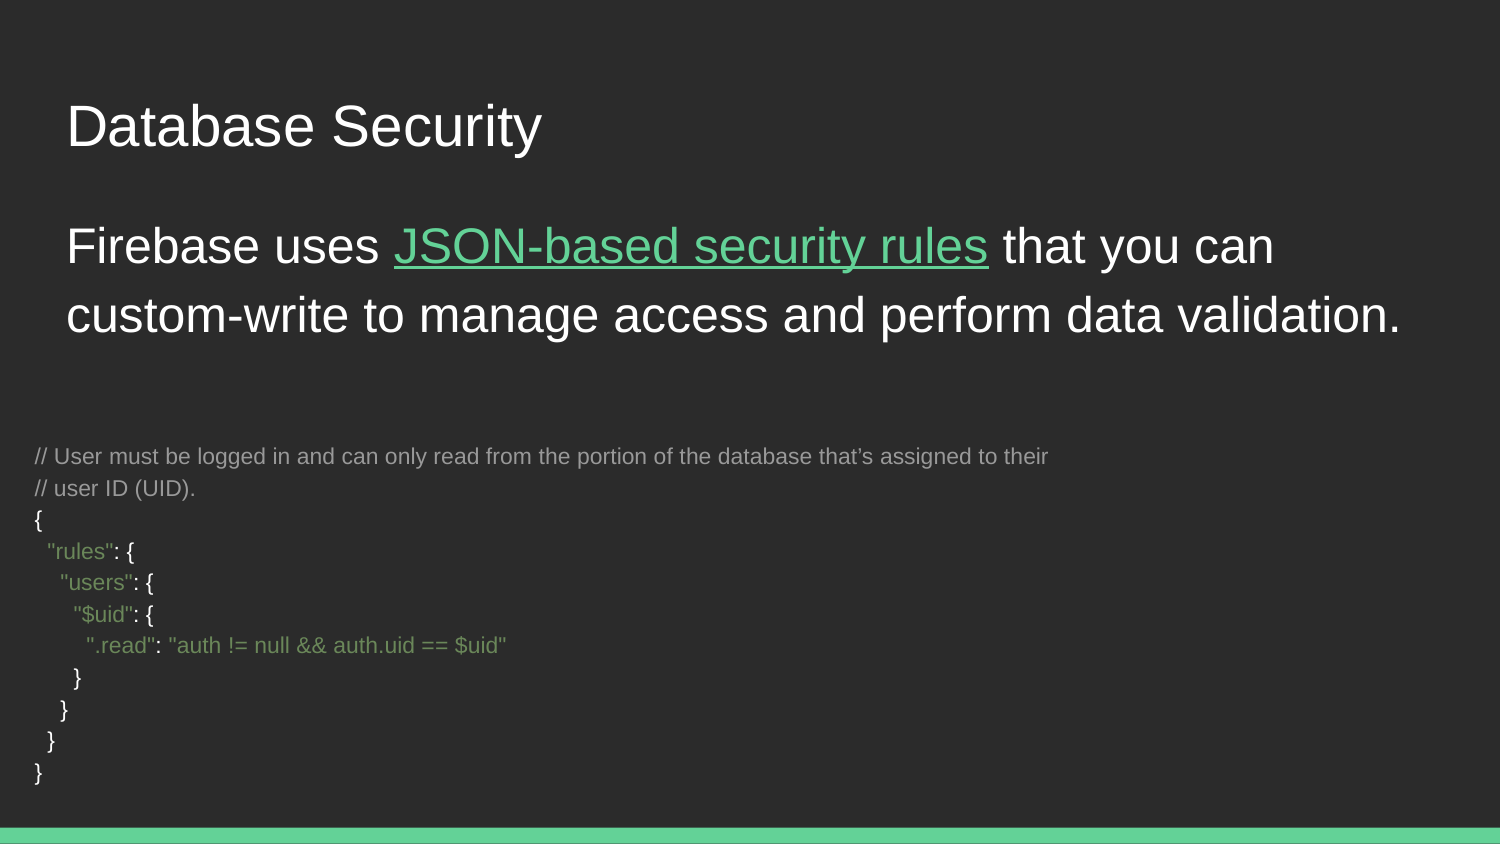

# Database Security
Firebase uses JSON-based security rules that you can custom-write to manage access and perform data validation.
// User must be logged in and can only read from the portion of the database that’s assigned to their
// user ID (UID).
{
  "rules": {
    "users": {
      "$uid": {
        ".read": "auth != null && auth.uid == $uid"
      }
    }
  }
}